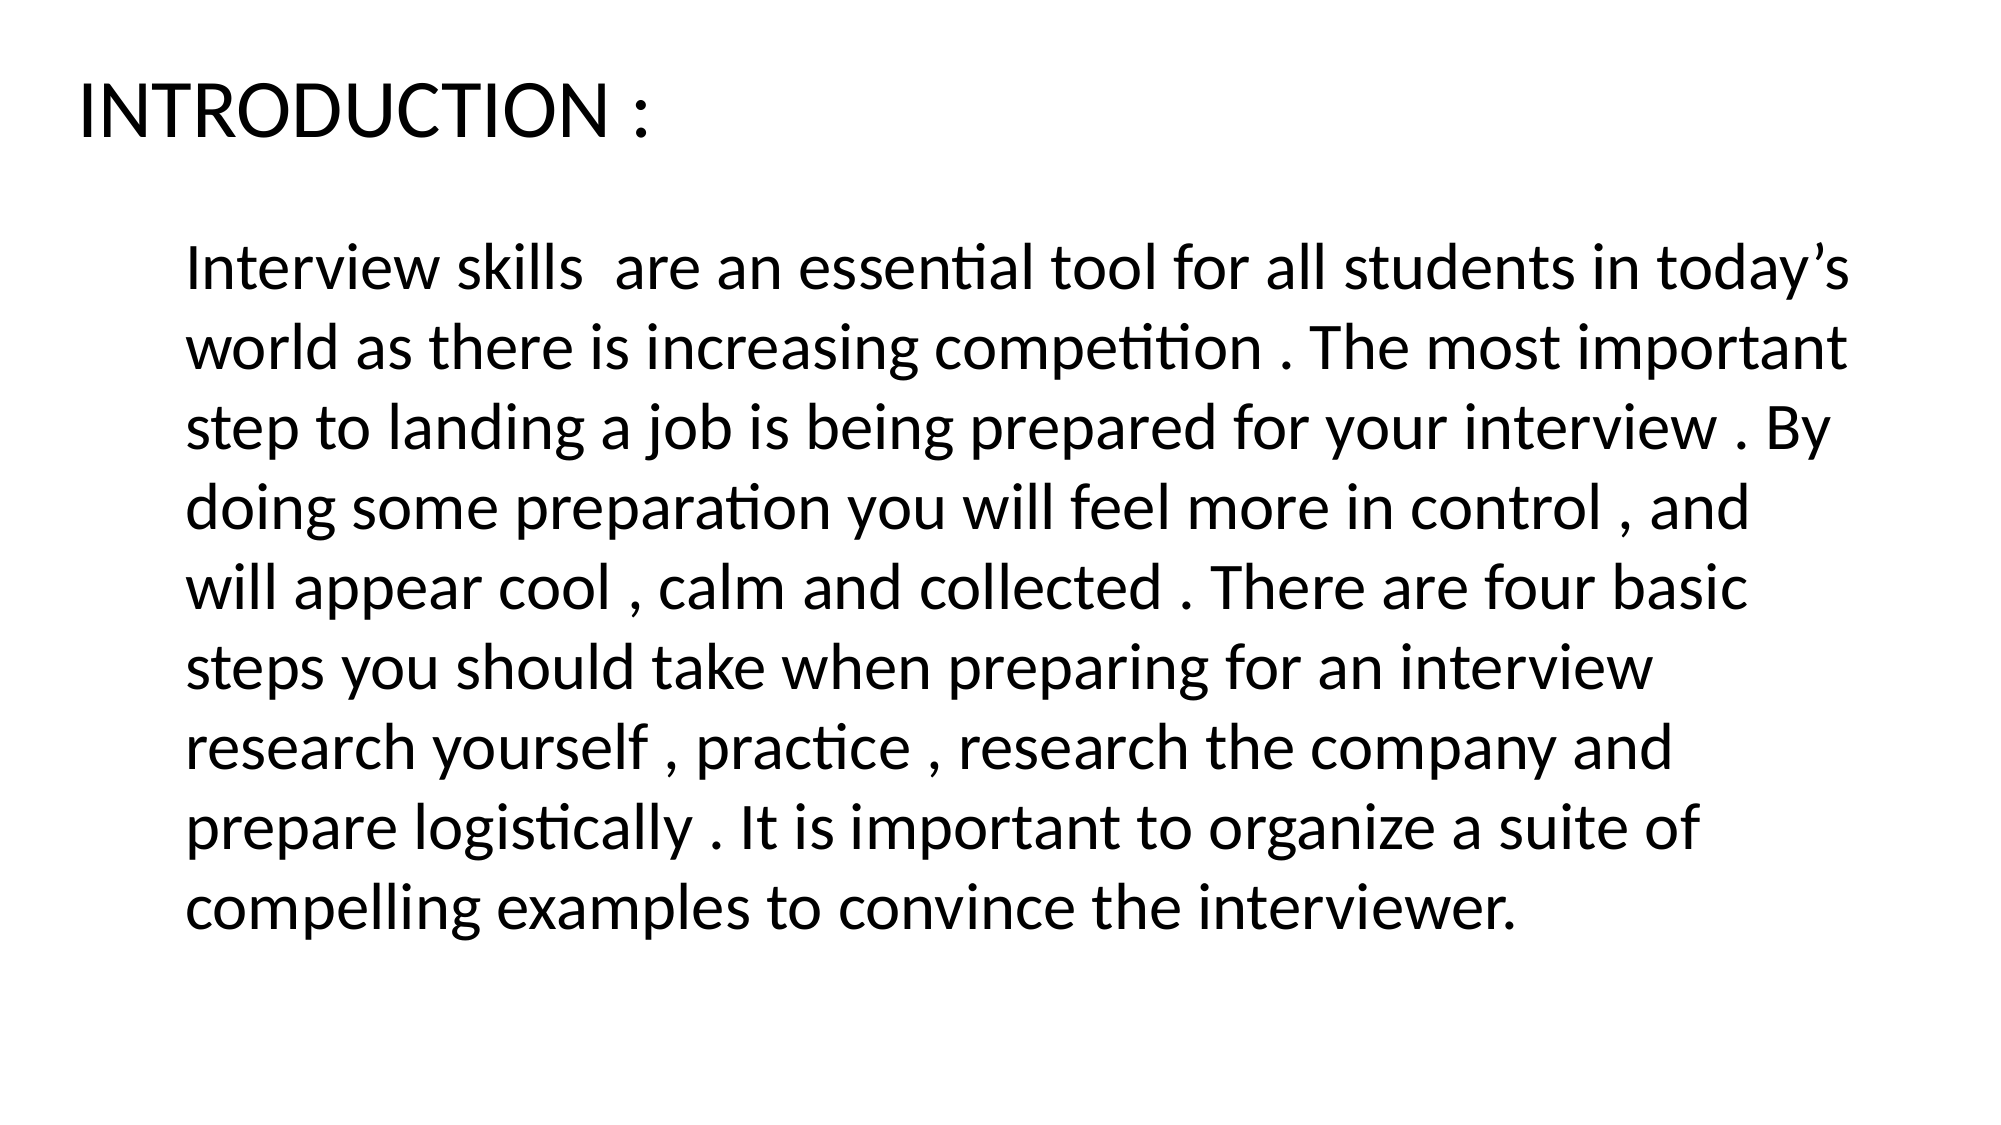

INTRODUCTION :
Interview skills  are an essential tool for all students in today’s world as there is increasing competition . The most important step to landing a job is being prepared for your interview . By doing some preparation you will feel more in control , and will appear cool , calm and collected . There are four basic steps you should take when preparing for an interview research yourself , practice , research the company and prepare logistically . It is important to organize a suite of compelling examples to convince the interviewer.